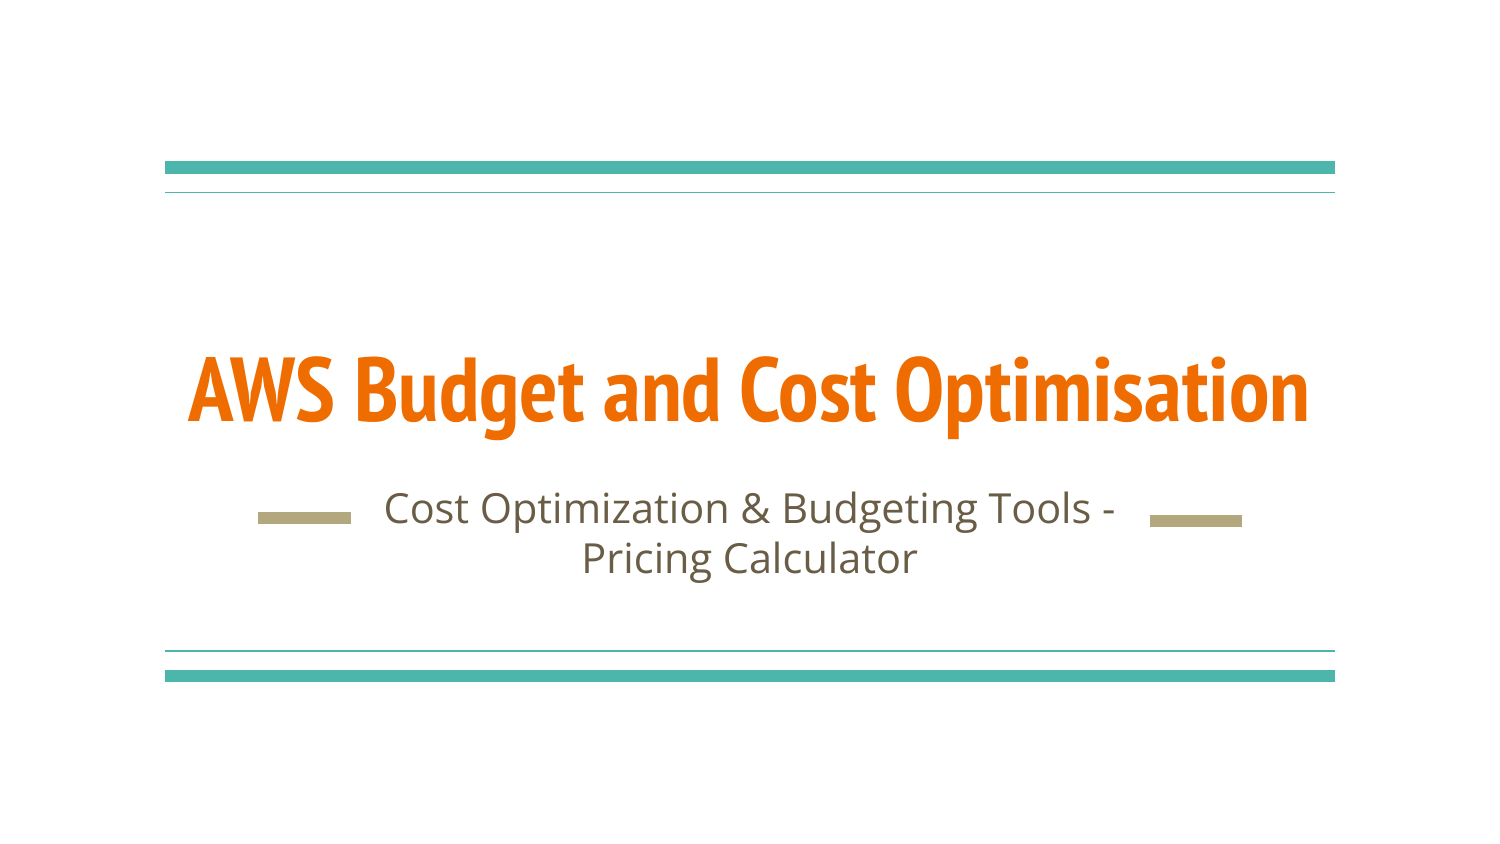

# AWS Budget and Cost Optimisation
Cost Optimization & Budgeting Tools - Pricing Calculator